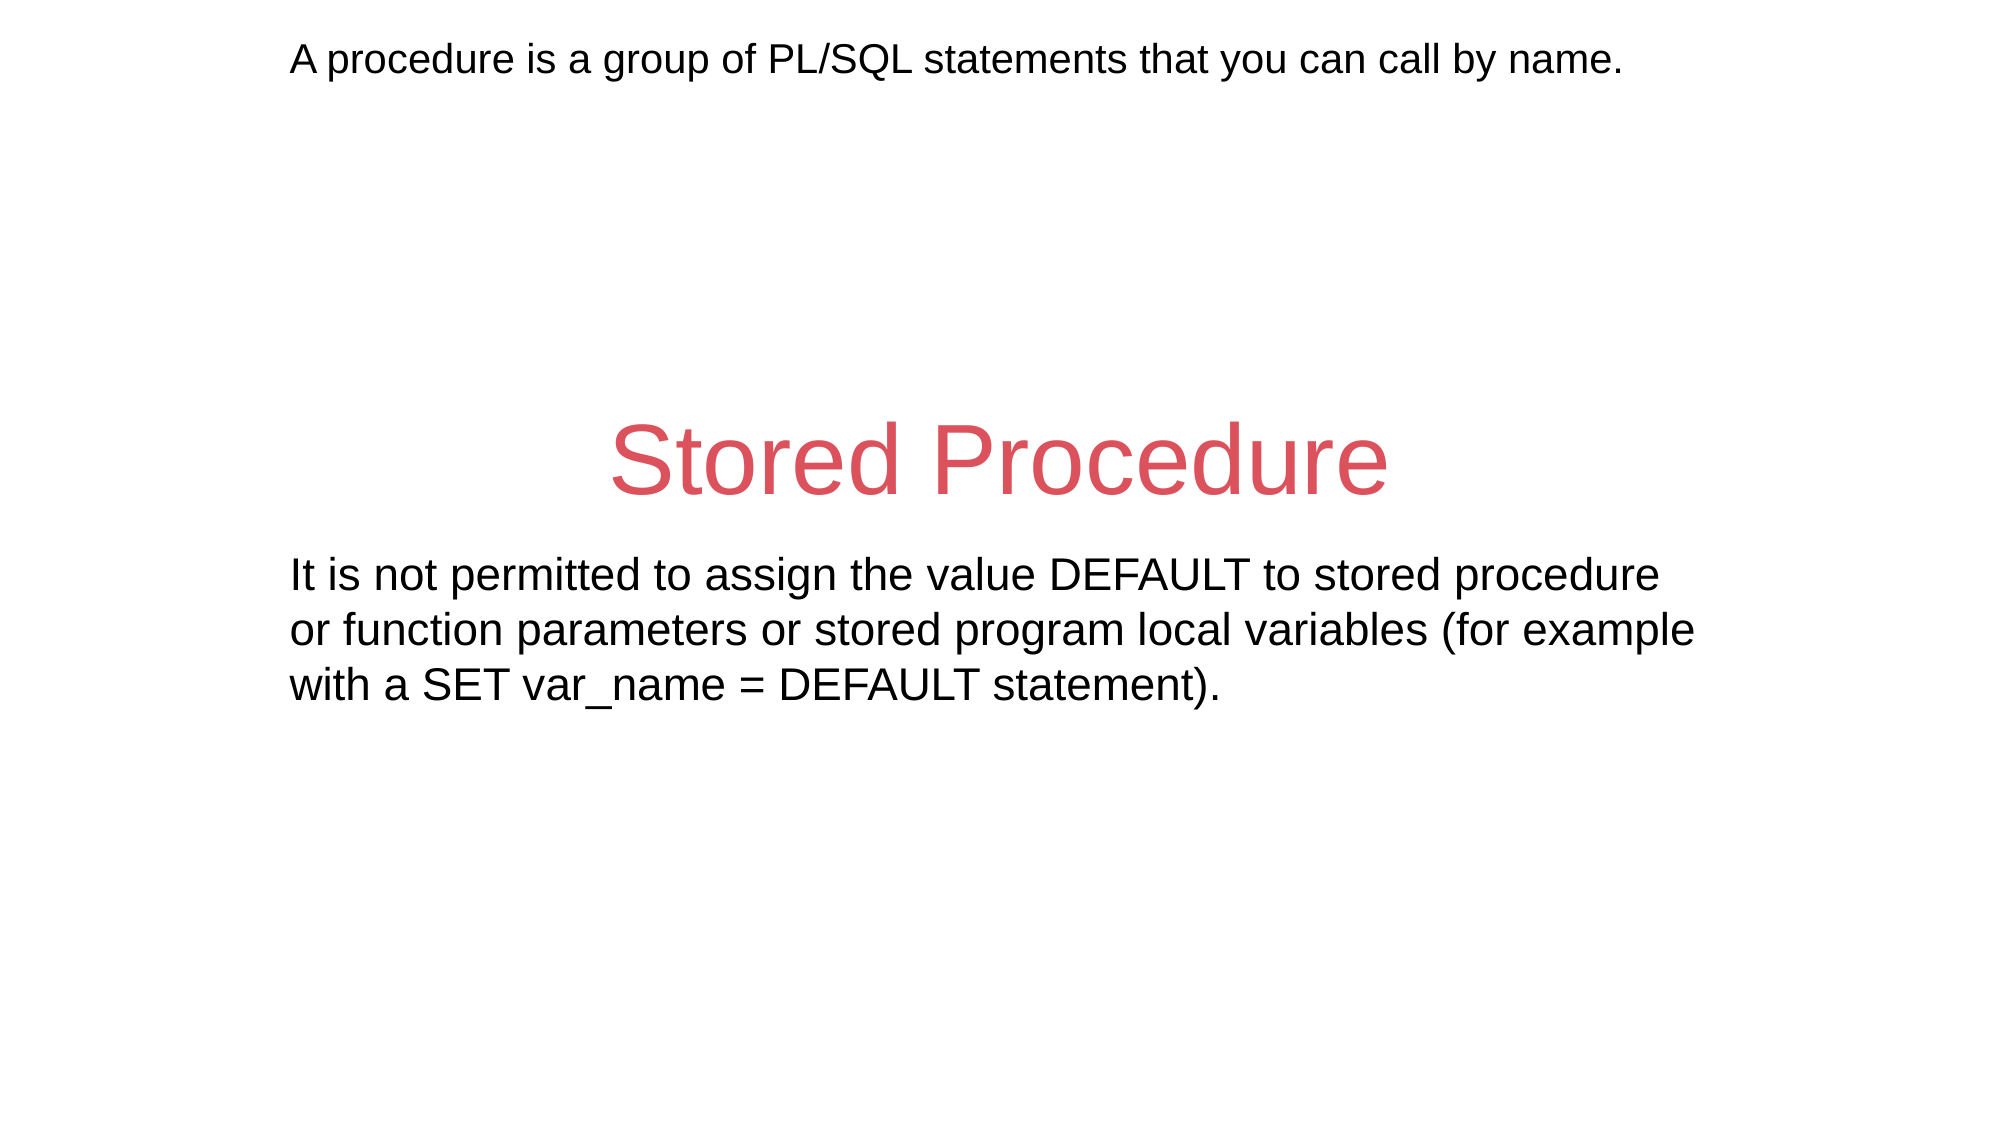

A procedure is a group of PL/SQL statements that you can call by name.
Stored Procedure
It is not permitted to assign the value DEFAULT to stored procedure or function parameters or stored program local variables (for example with a SET var_name = DEFAULT statement).